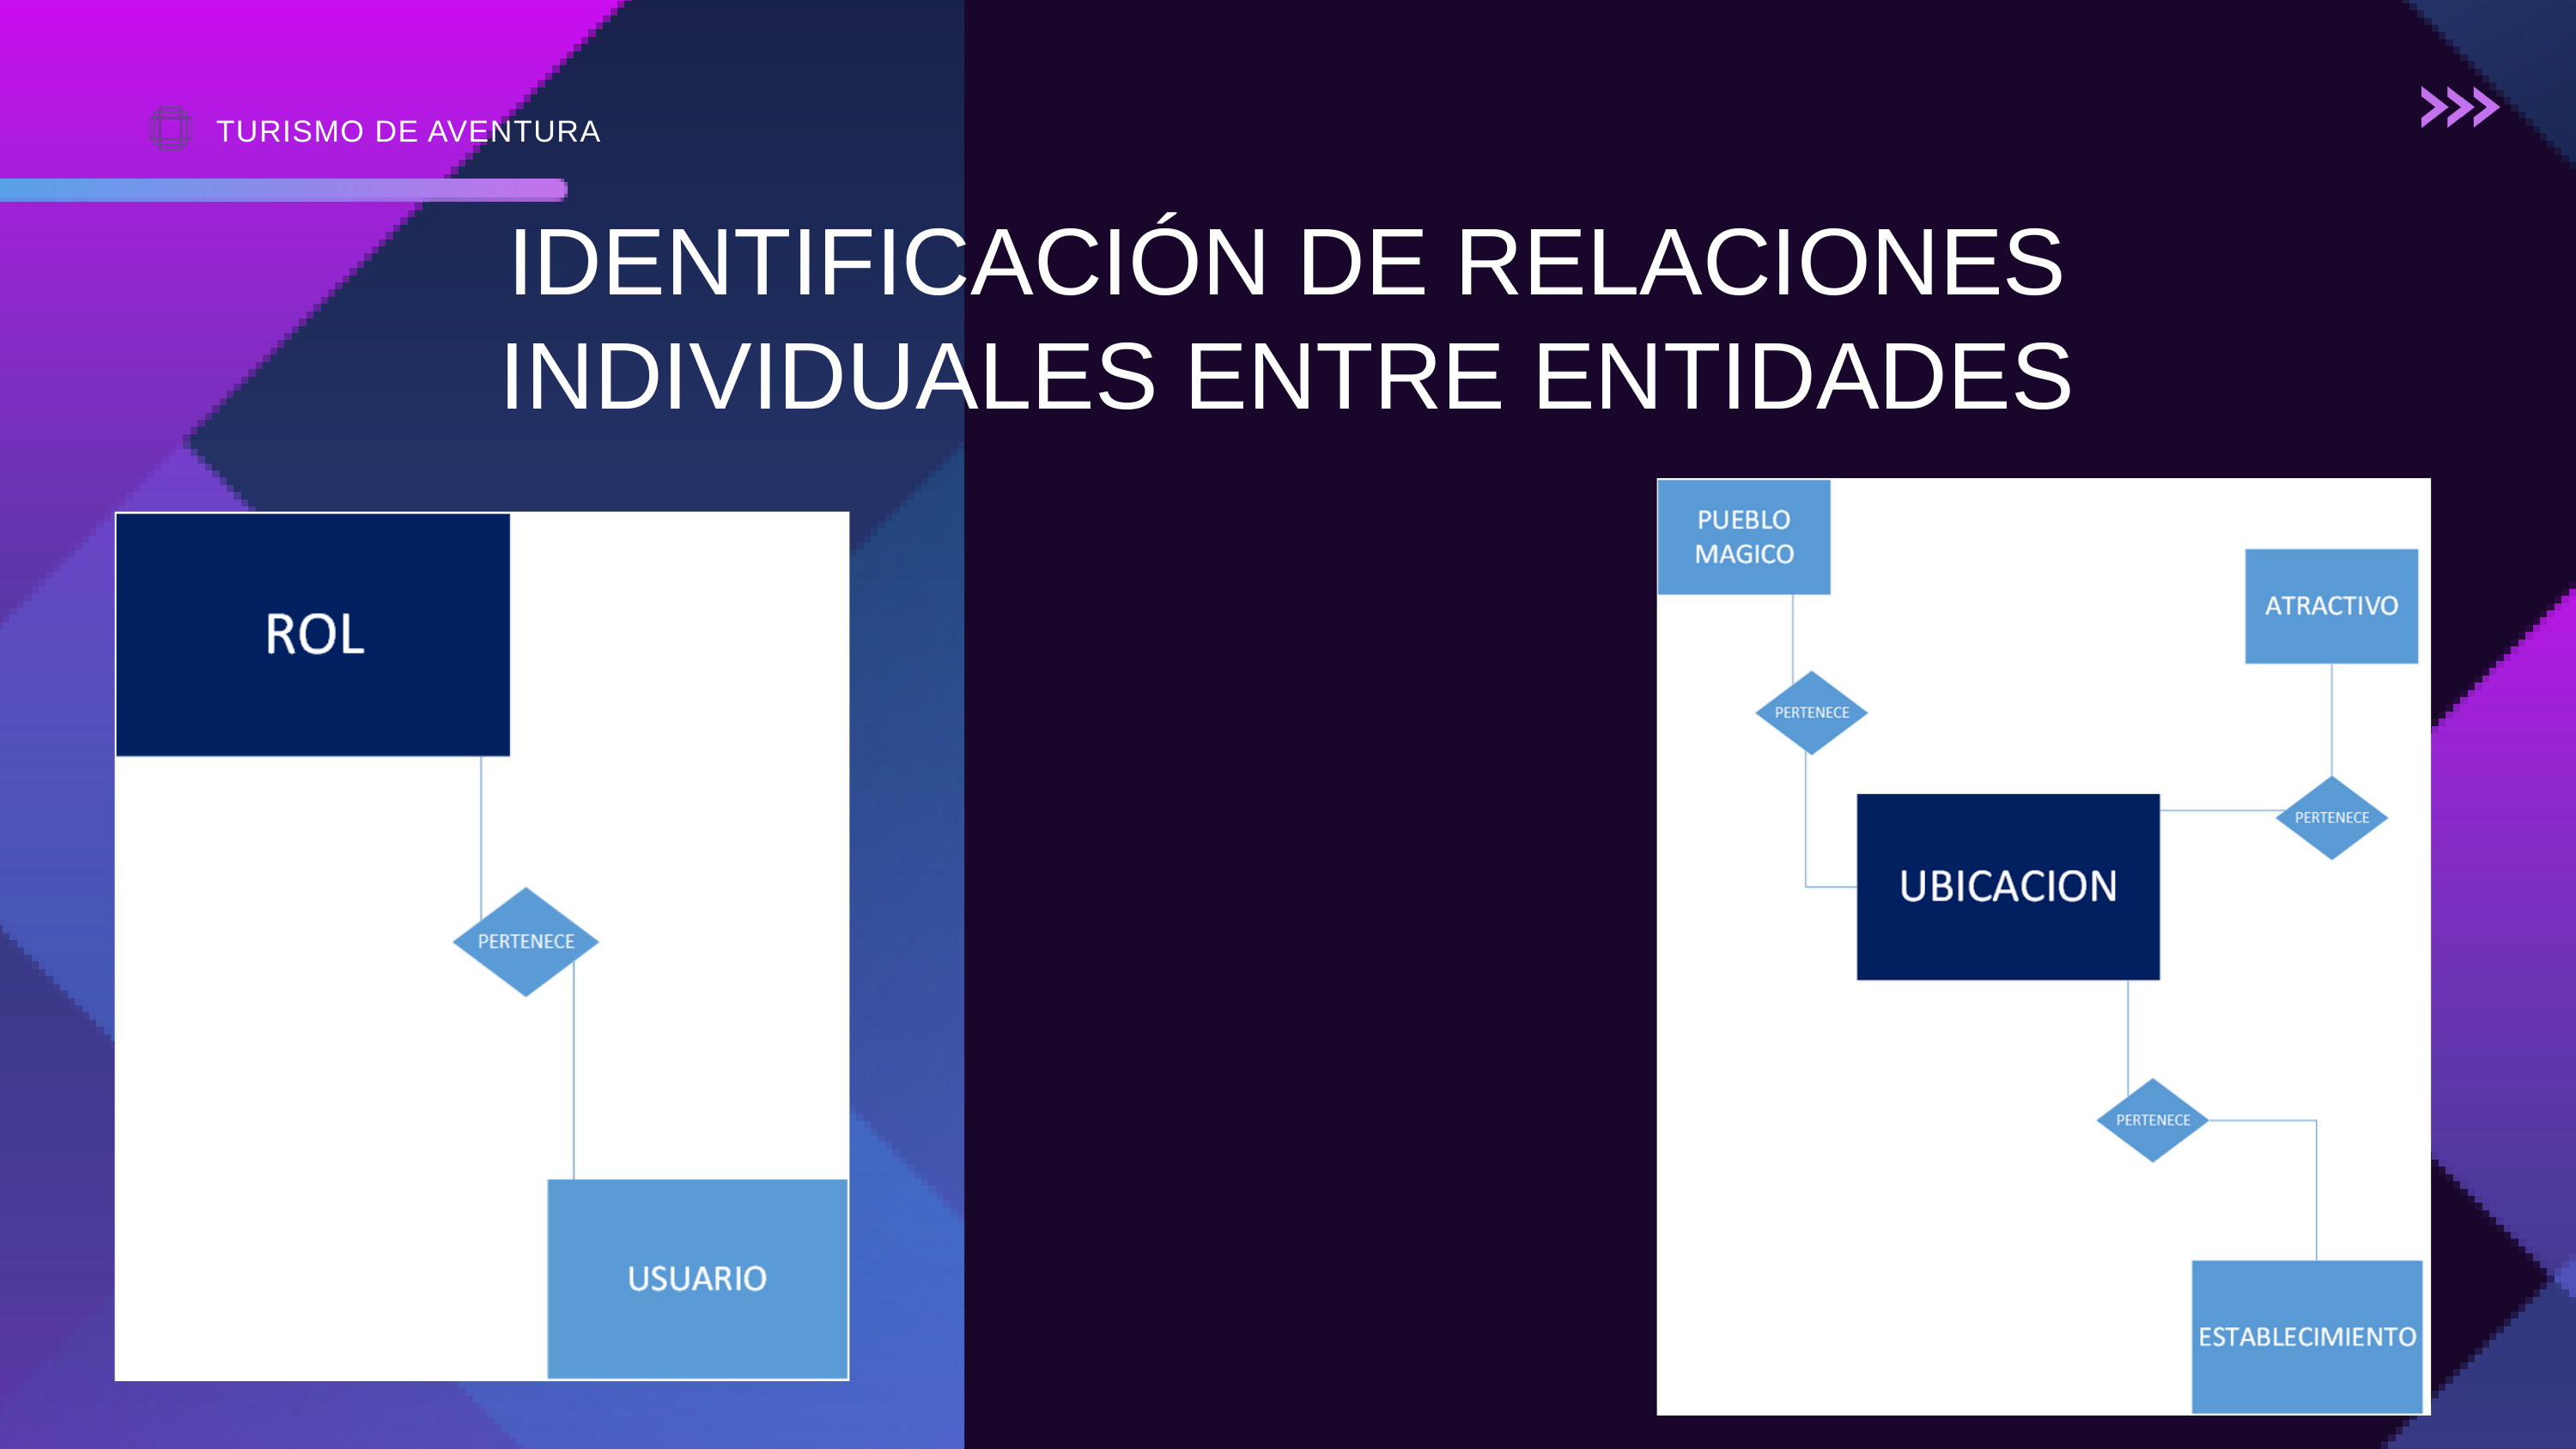

TURISMO DE AVENTURA

IDENTIFICACIÓN DE RELACIONES INDIVIDUALES ENTRE ENTIDADES